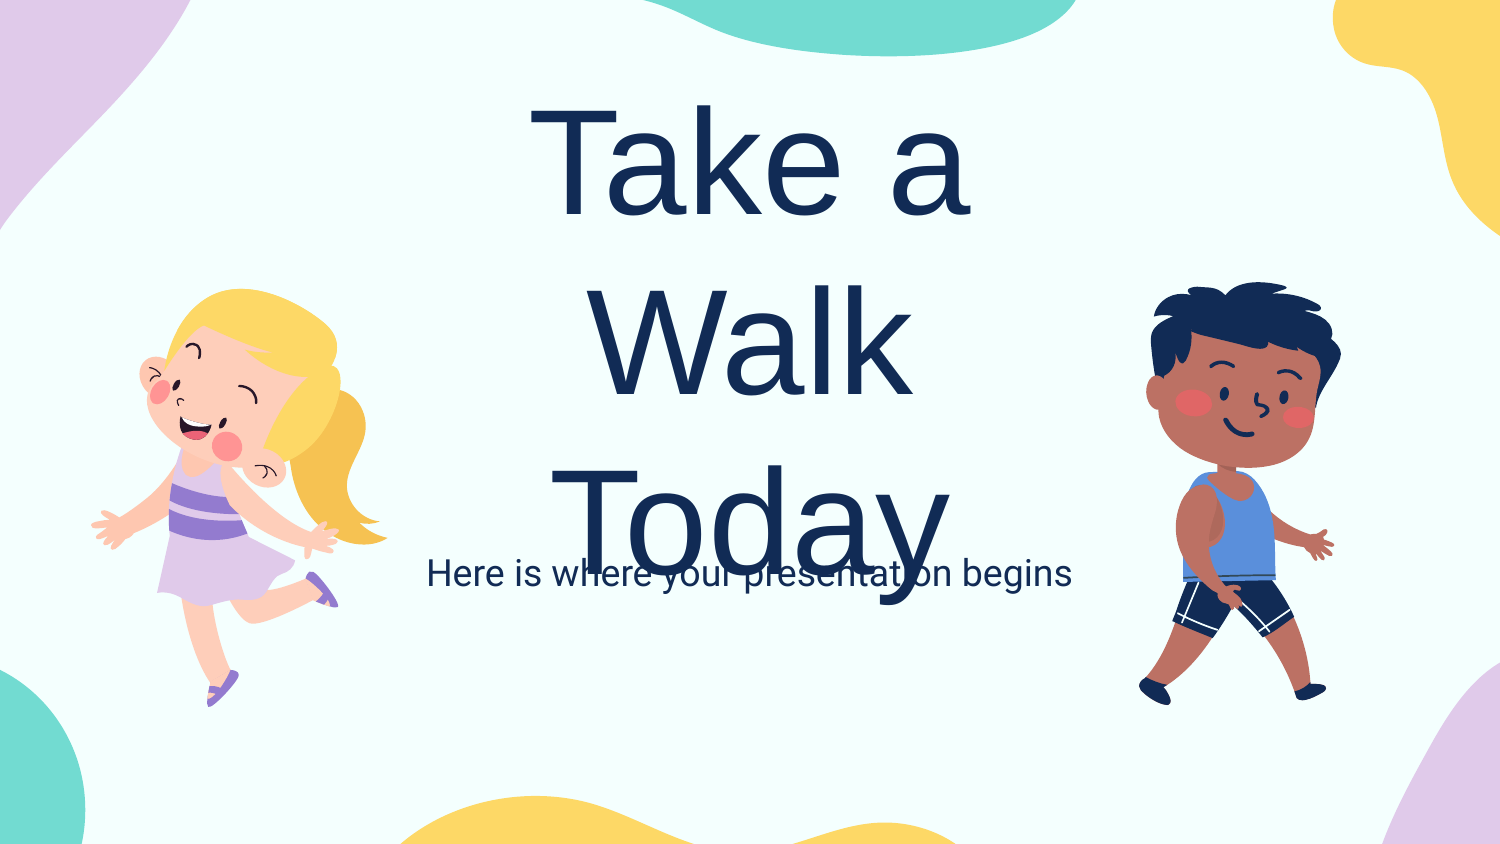

# Take a Walk Today

Here is where your presentation begins